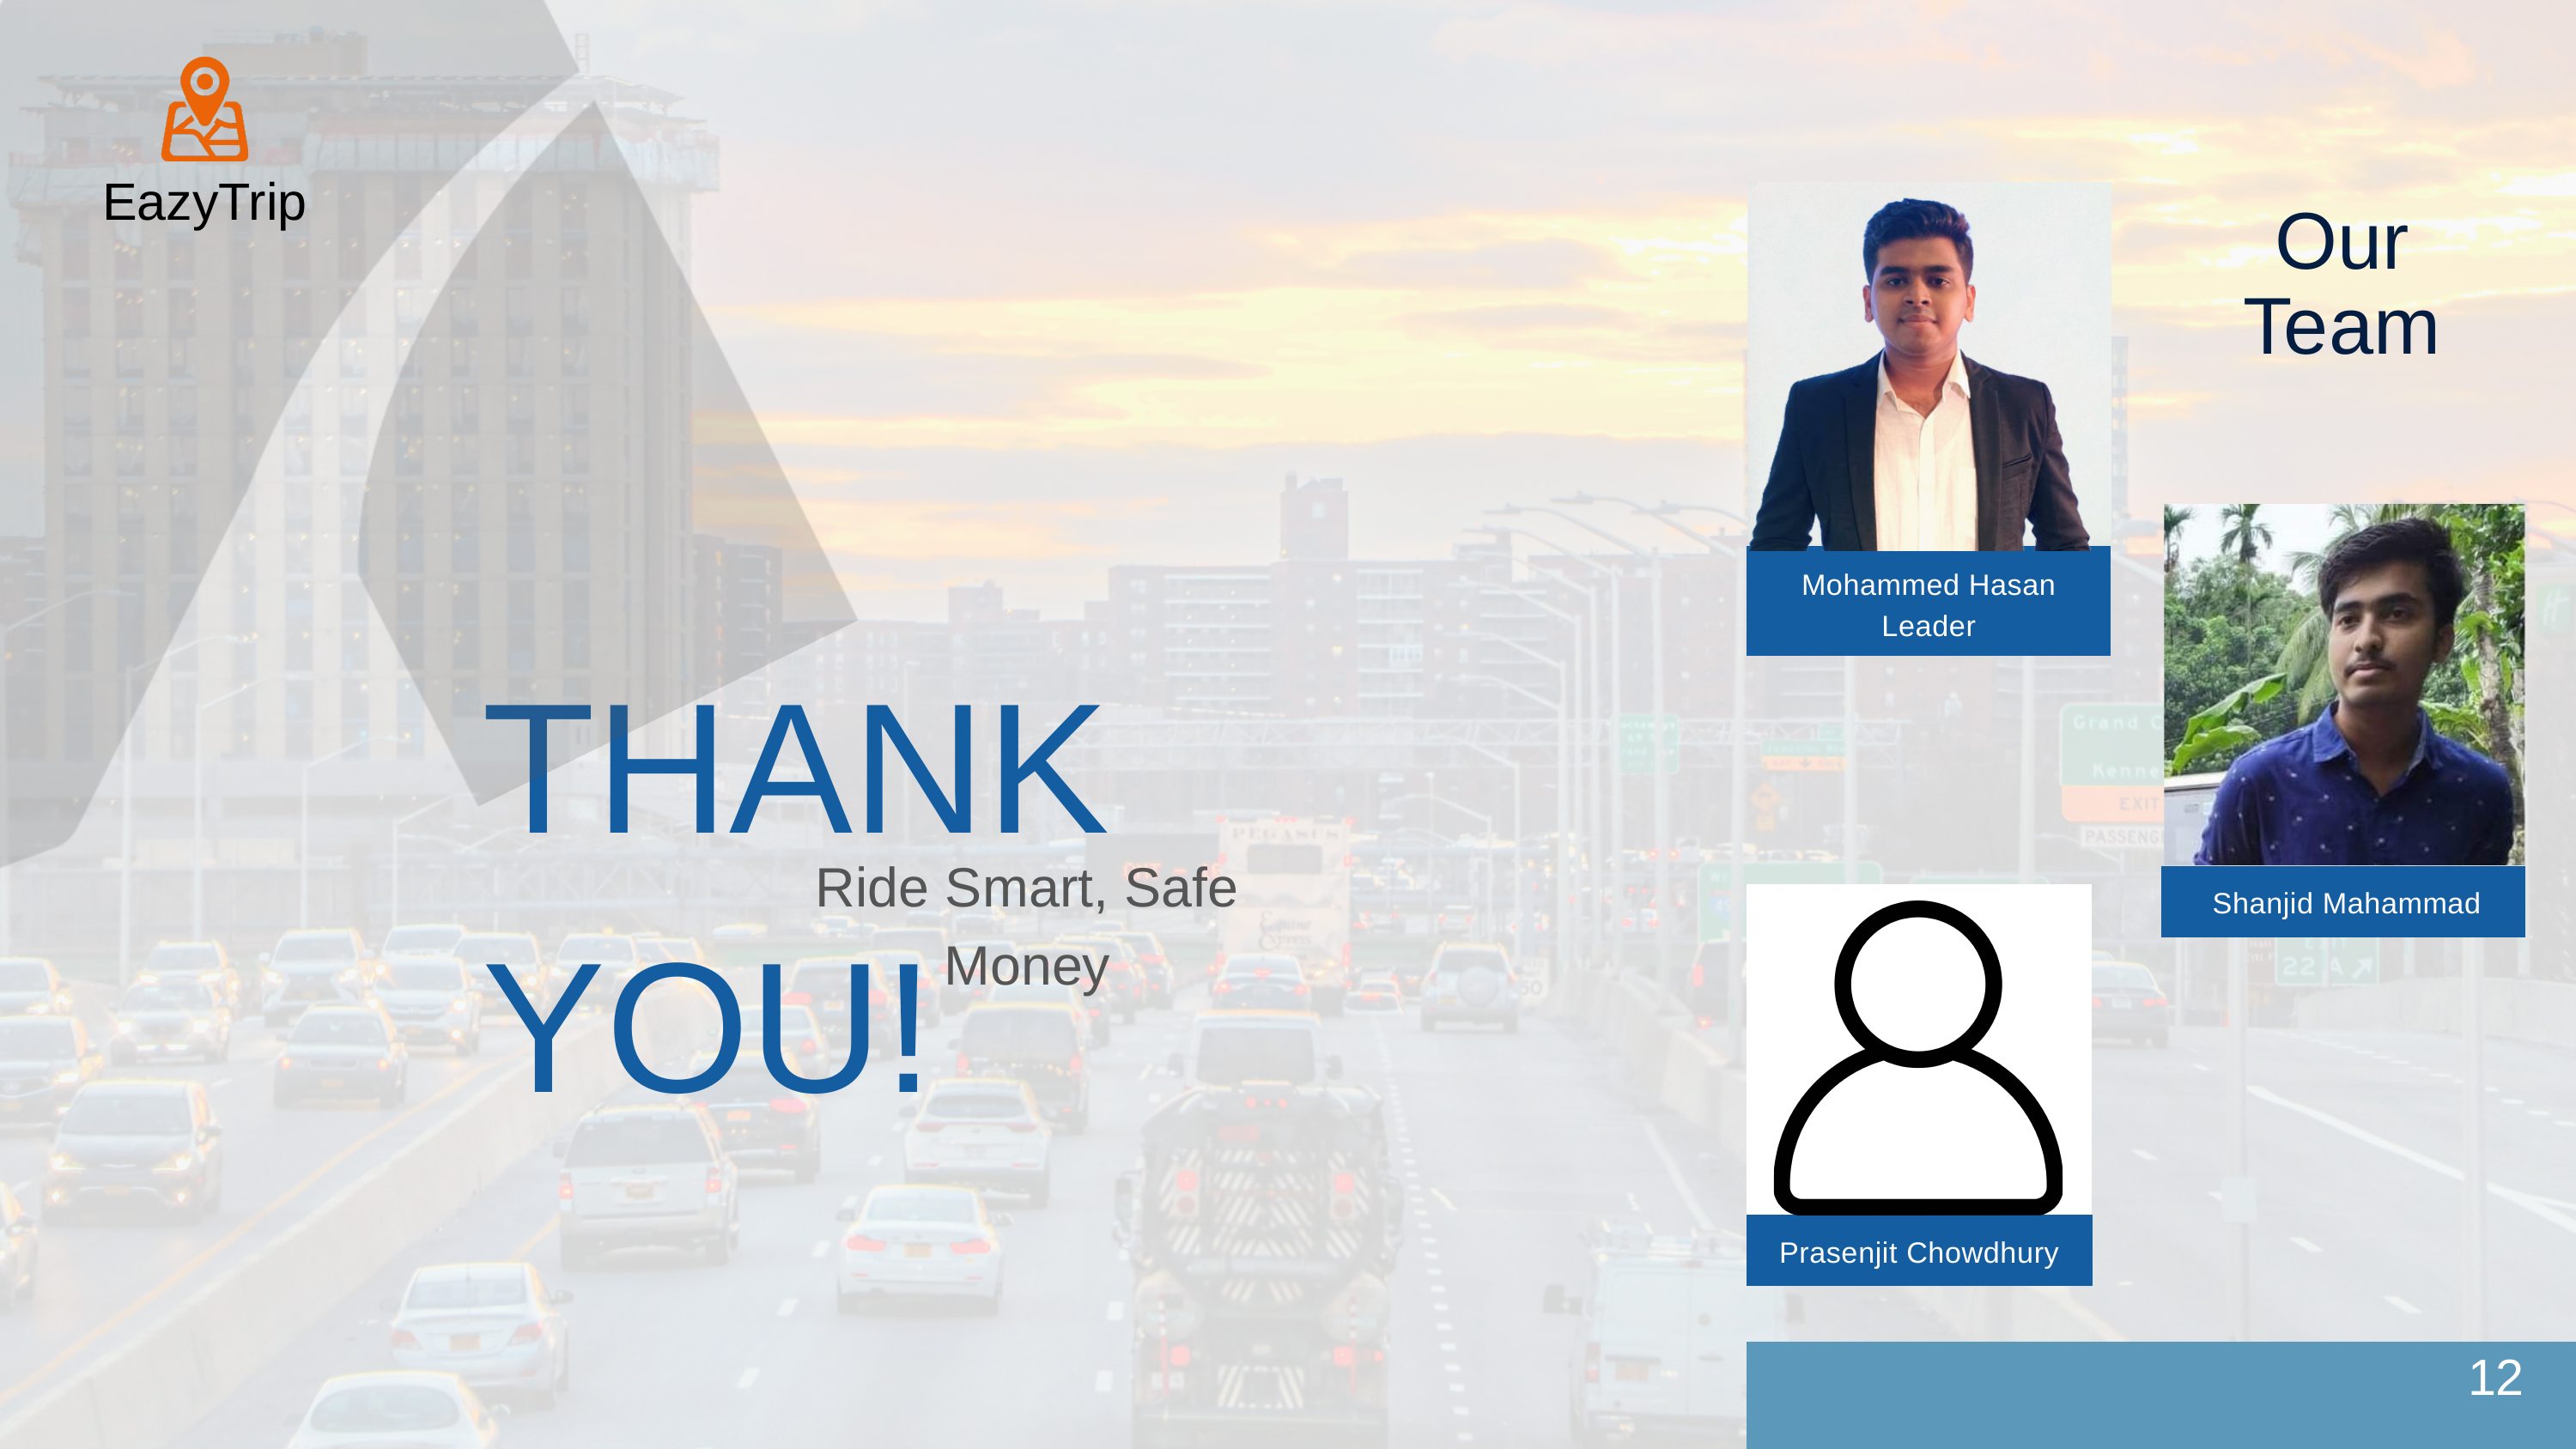

EazyTrip

Our
Team

Mohammed Hasan
Leader
THANK YOU!
Ride Smart, Safe Money

Shanjid Mahammad

Prasenjit Chowdhury
12